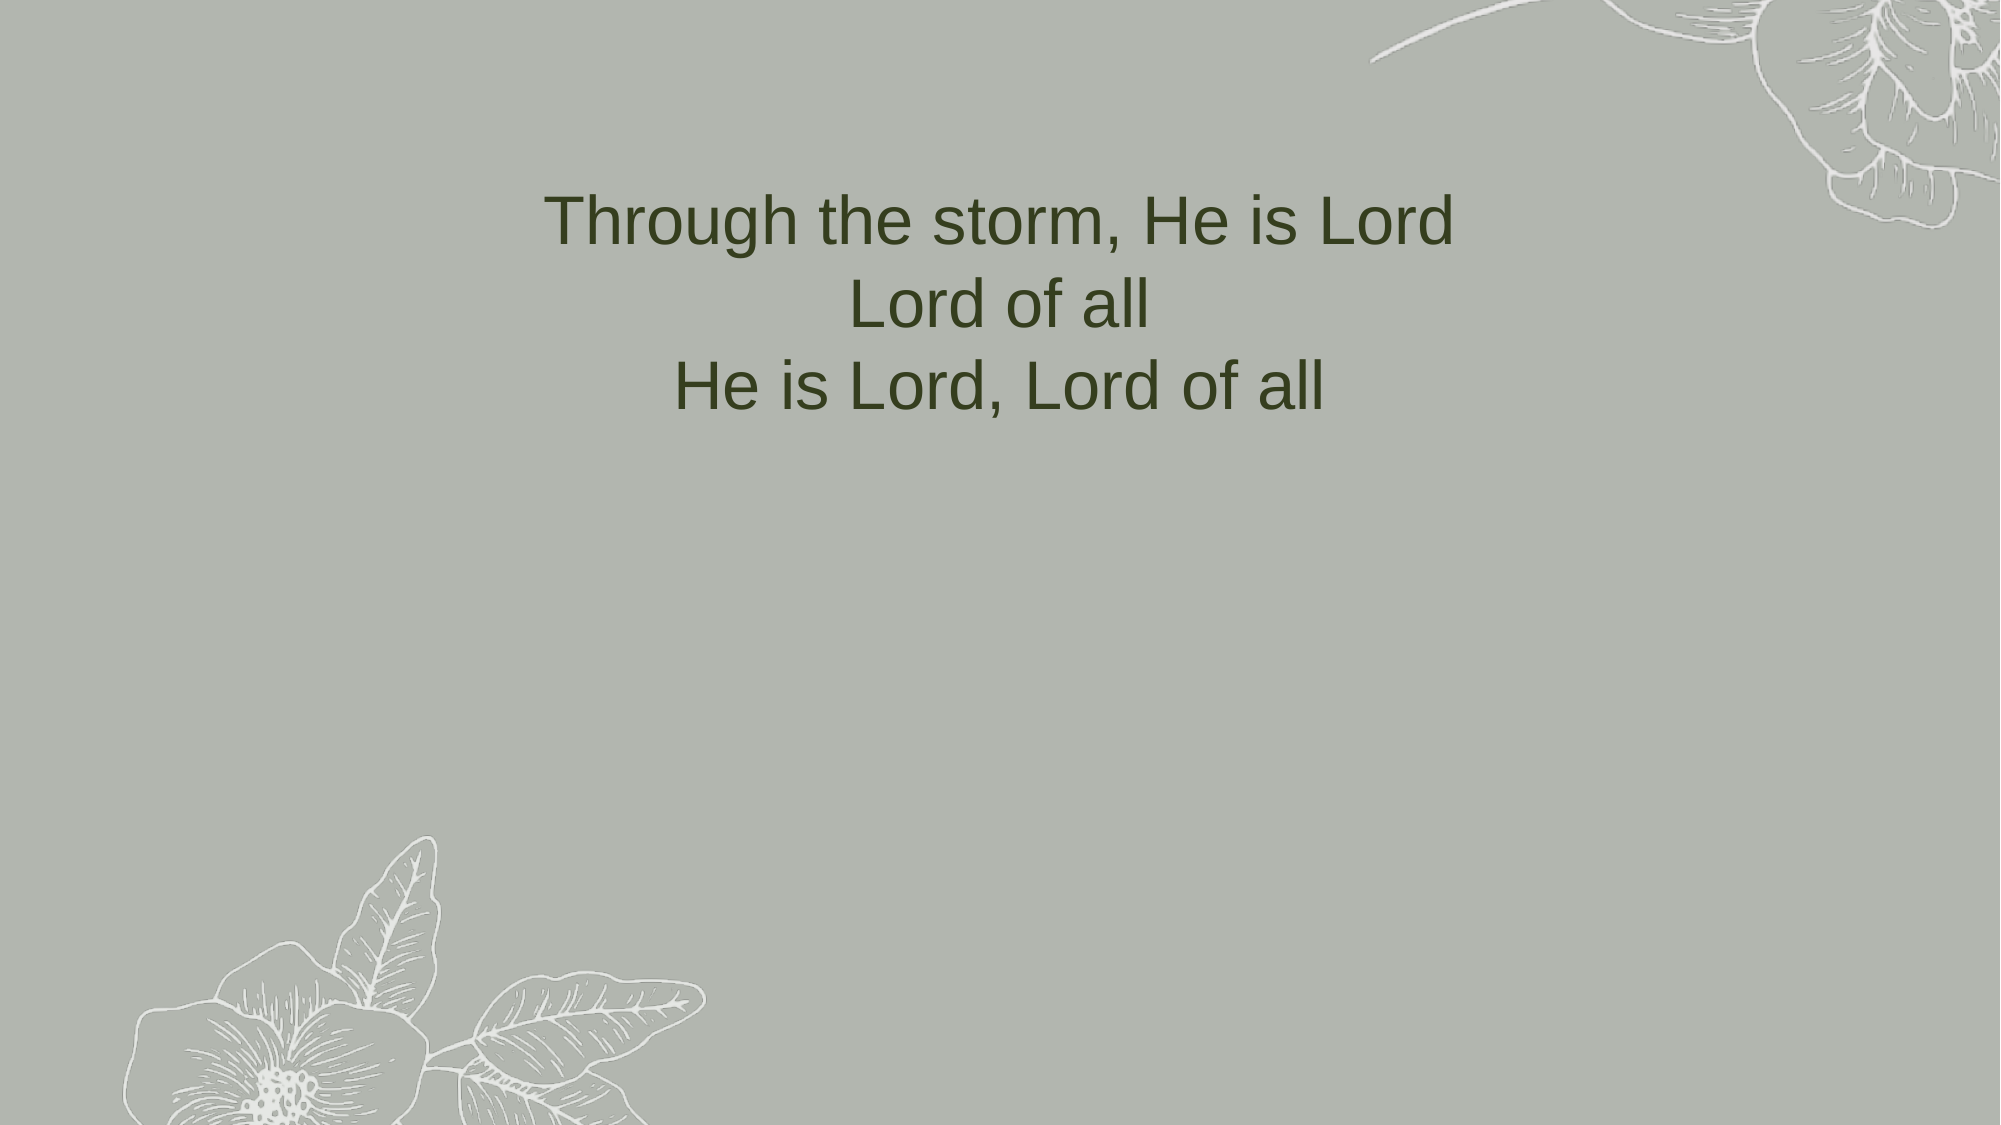

Through the storm, He is Lord
Lord of all
He is Lord, Lord of all